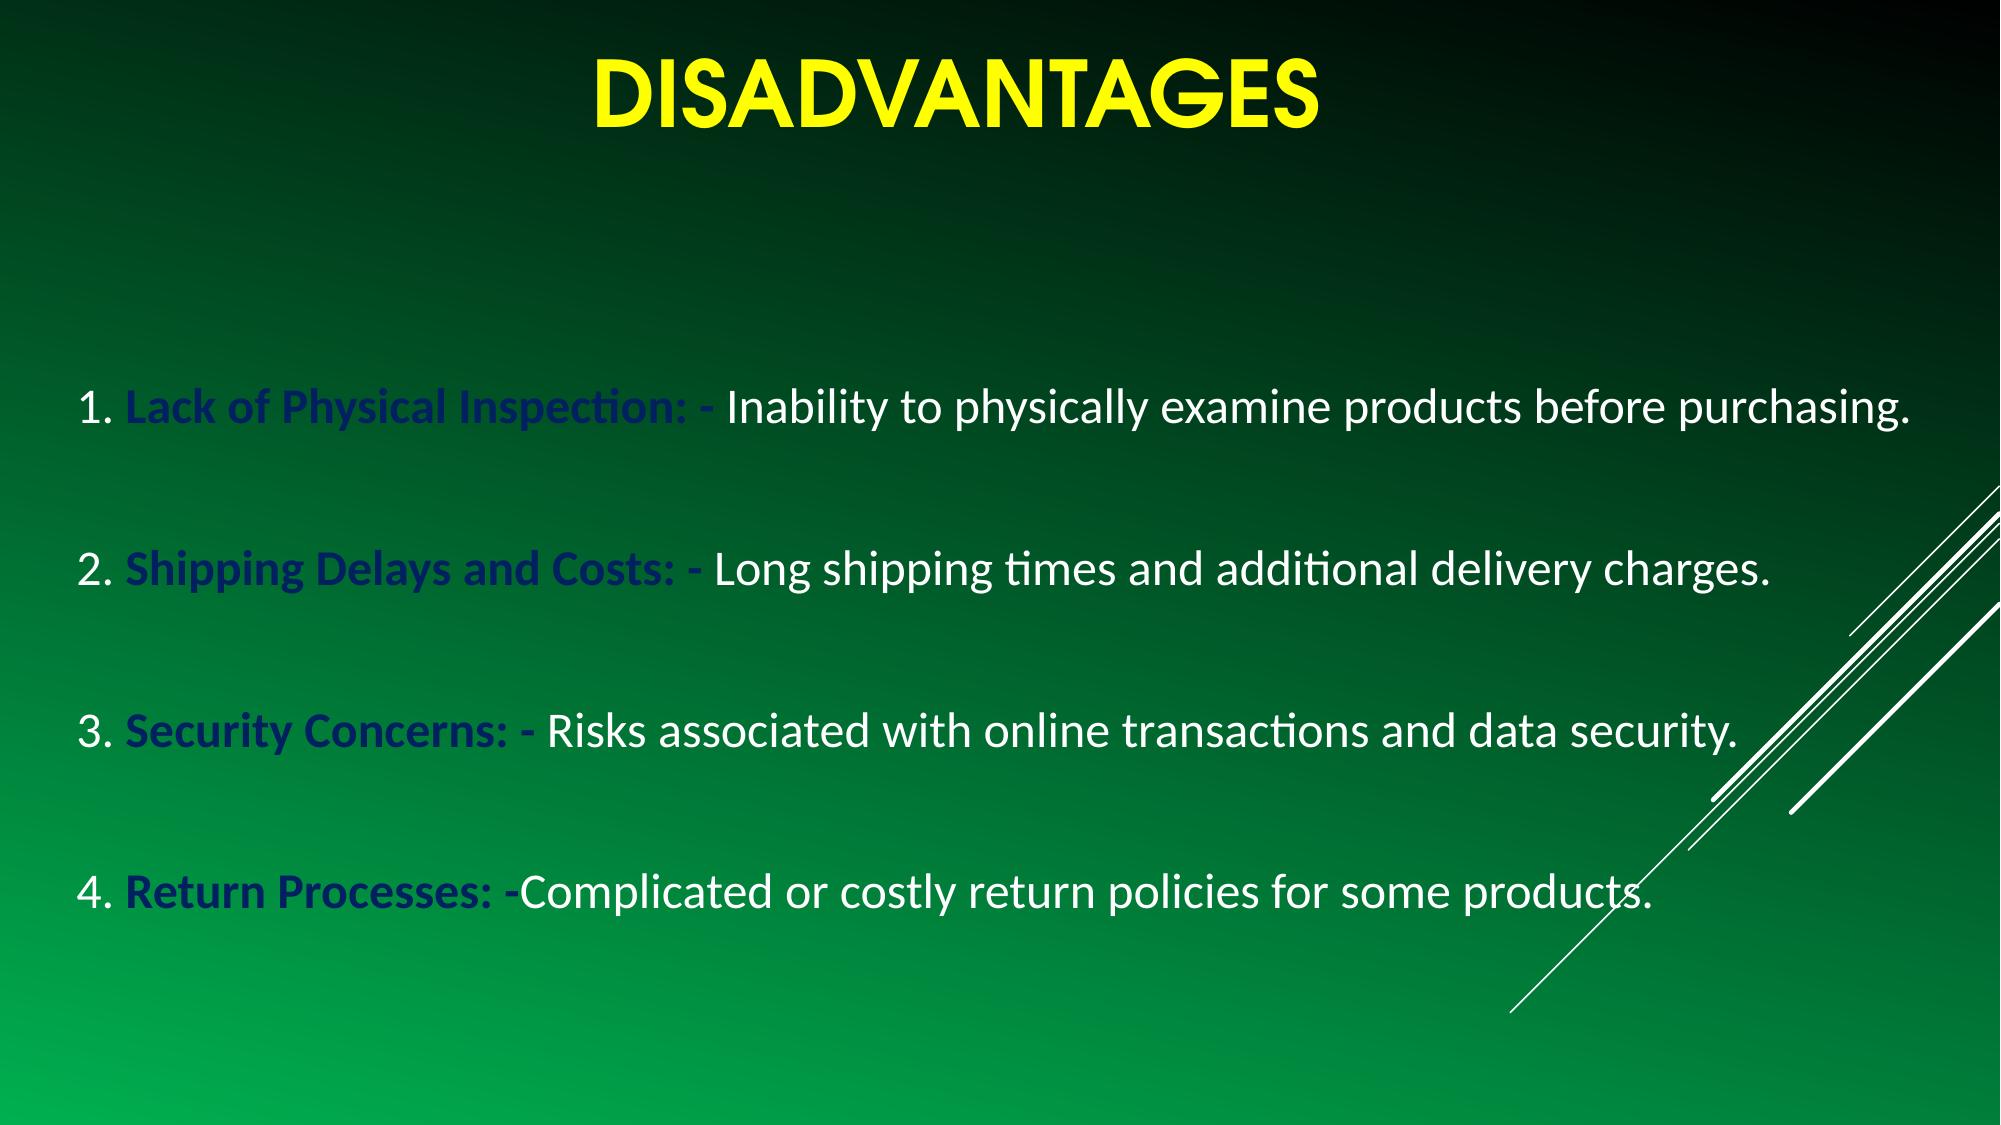

DISADVANTAGES
1. Lack of Physical Inspection: - Inability to physically examine products before purchasing.

2. Shipping Delays and Costs: - Long shipping times and additional delivery charges.

3. Security Concerns: - Risks associated with online transactions and data security.

4. Return Processes: -Complicated or costly return policies for some products.